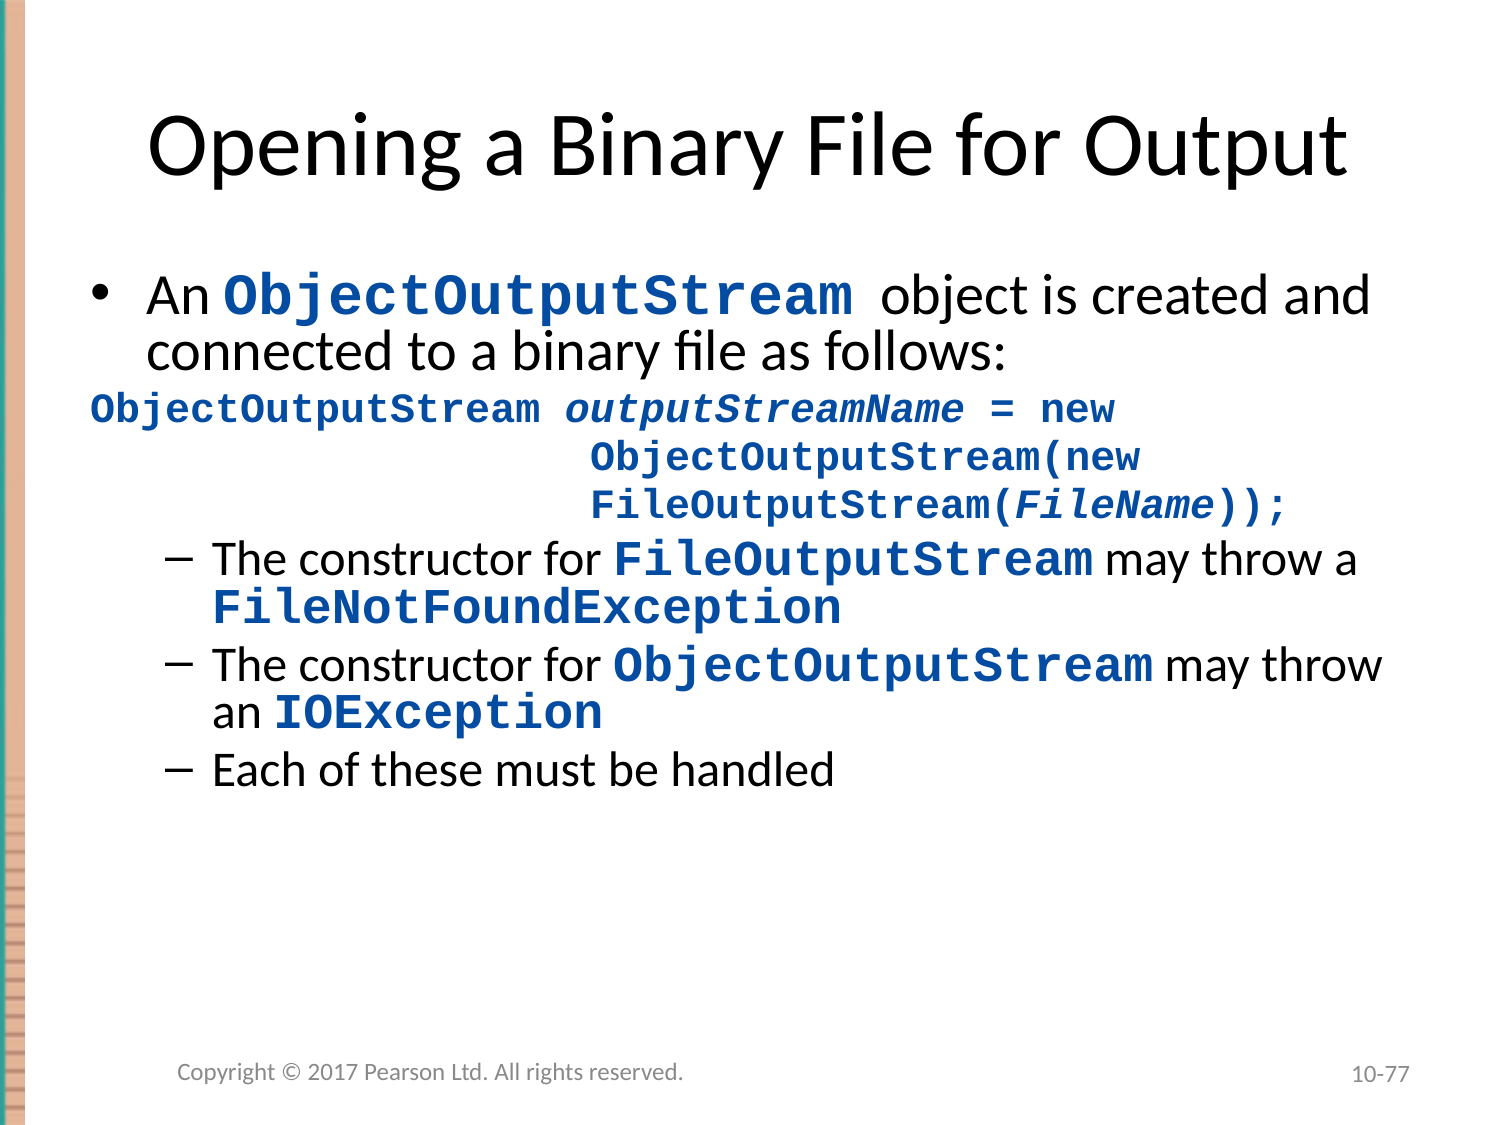

# Opening a Binary File for Output
An ObjectOutputStream  object is created and connected to a binary file as follows:
ObjectOutputStream outputStreamName = new
                    ObjectOutputStream(new
                    FileOutputStream(FileName));
The constructor for FileOutputStream may throw a FileNotFoundException
The constructor for ObjectOutputStream may throw an IOException
Each of these must be handled
Copyright © 2017 Pearson Ltd. All rights reserved.
10-77